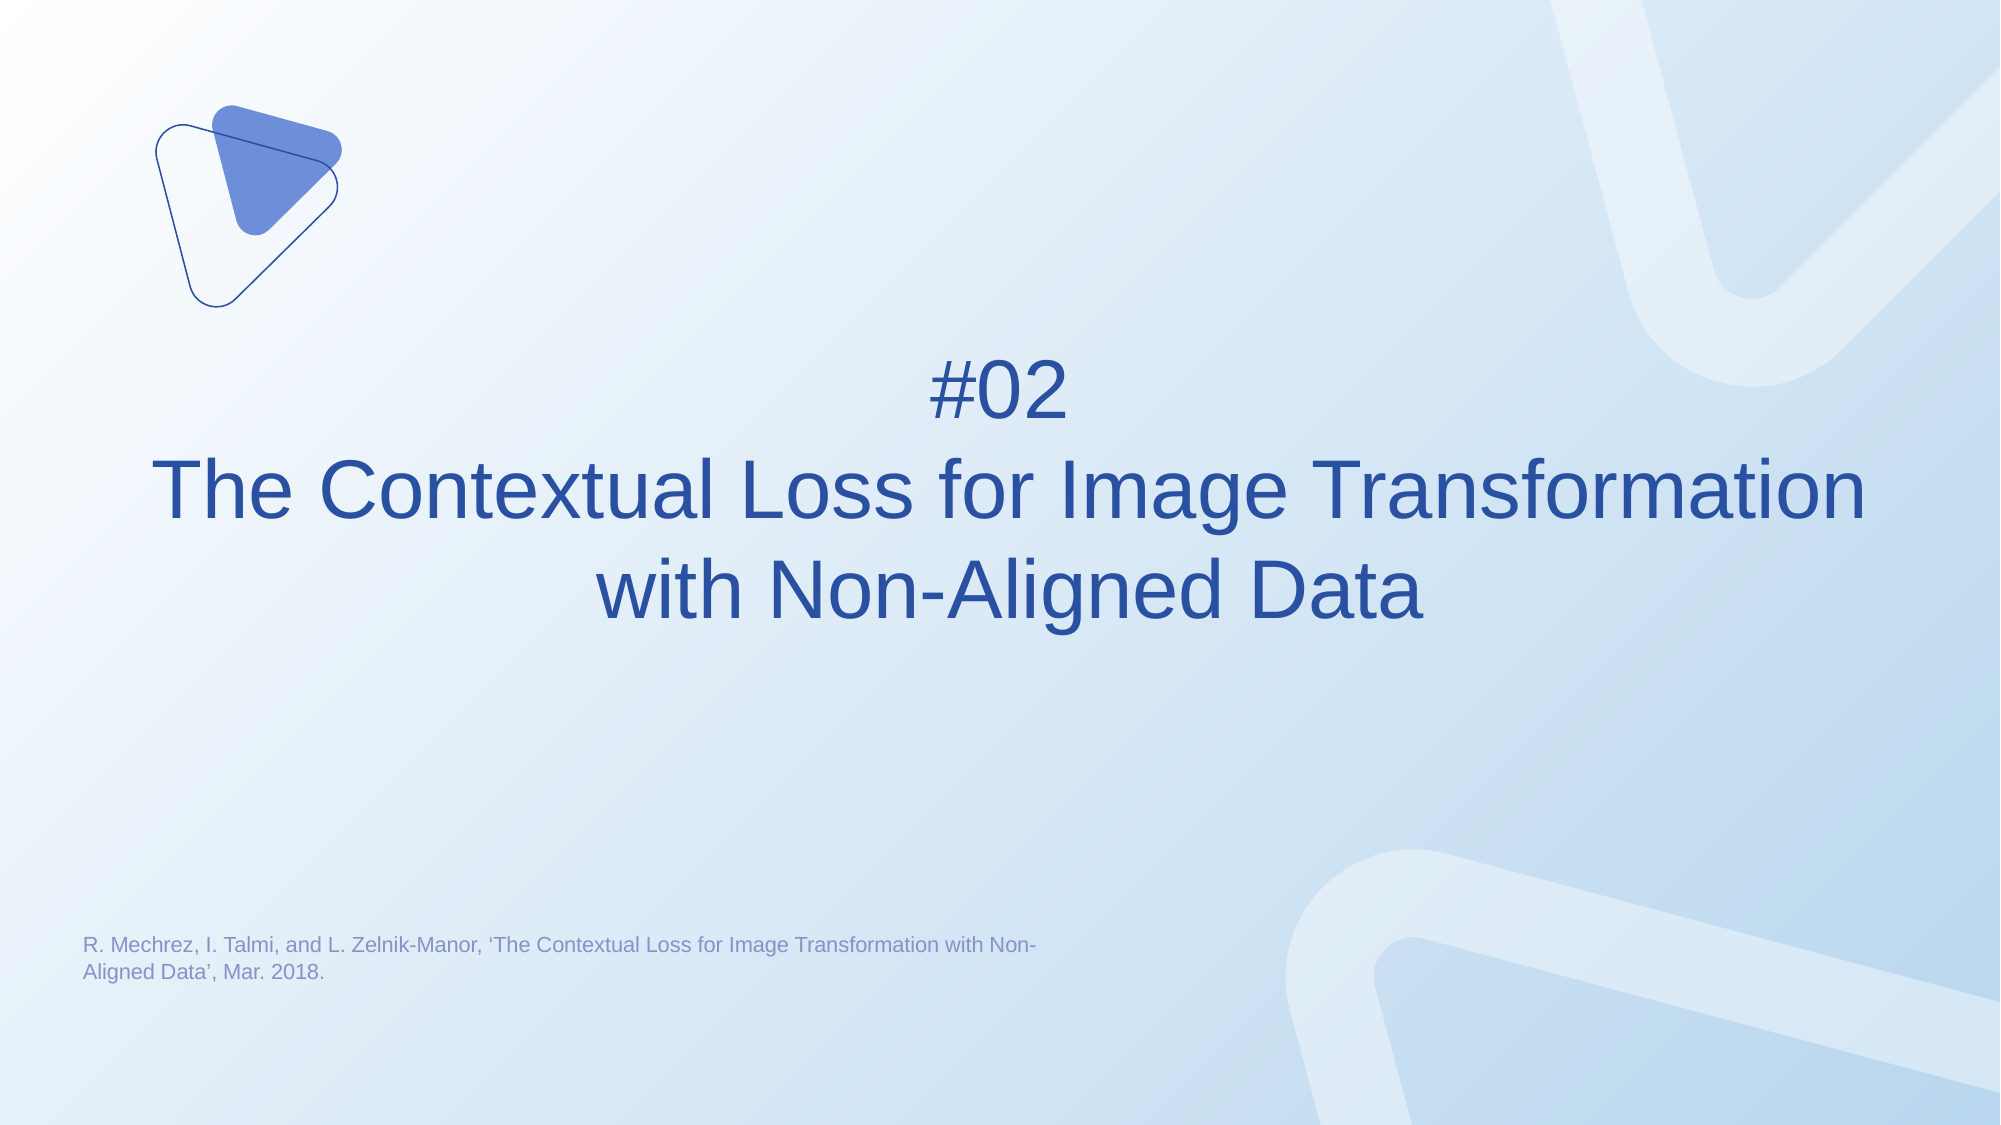

#02
The Contextual Loss for Image Transformation
with Non-Aligned Data

R. Mechrez, I. Talmi, and L. Zelnik-Manor, ‘The Contextual Loss for Image Transformation with Non-Aligned Data’, Mar. 2018.